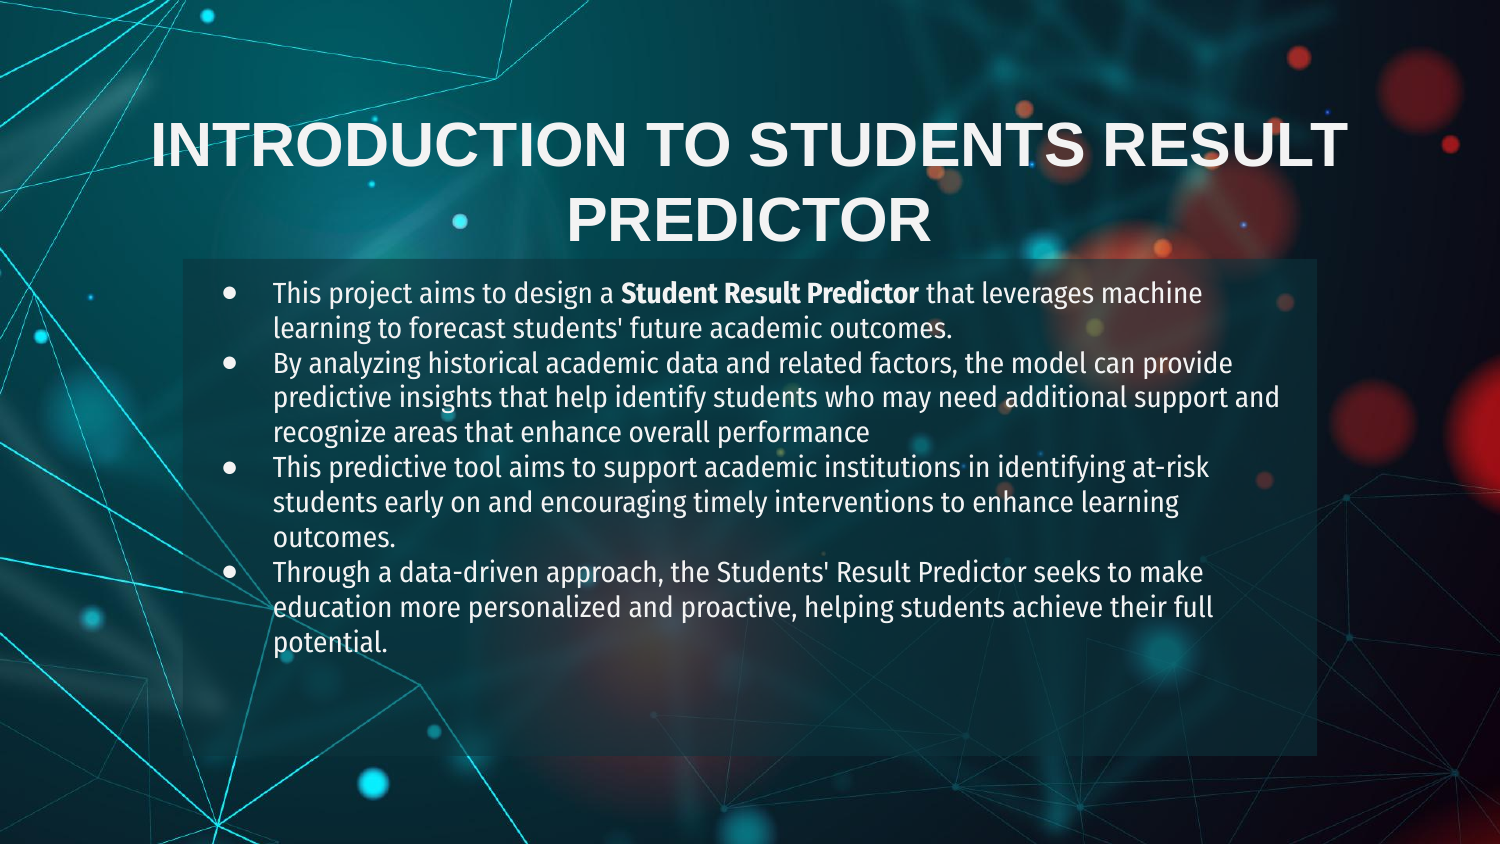

# INTRODUCTION TO STUDENTS RESULT PREDICTOR
This project aims to design a Student Result Predictor that leverages machine learning to forecast students' future academic outcomes.
By analyzing historical academic data and related factors, the model can provide predictive insights that help identify students who may need additional support and recognize areas that enhance overall performance
This predictive tool aims to support academic institutions in identifying at-risk students early on and encouraging timely interventions to enhance learning outcomes.
Through a data-driven approach, the Students' Result Predictor seeks to make education more personalized and proactive, helping students achieve their full potential.